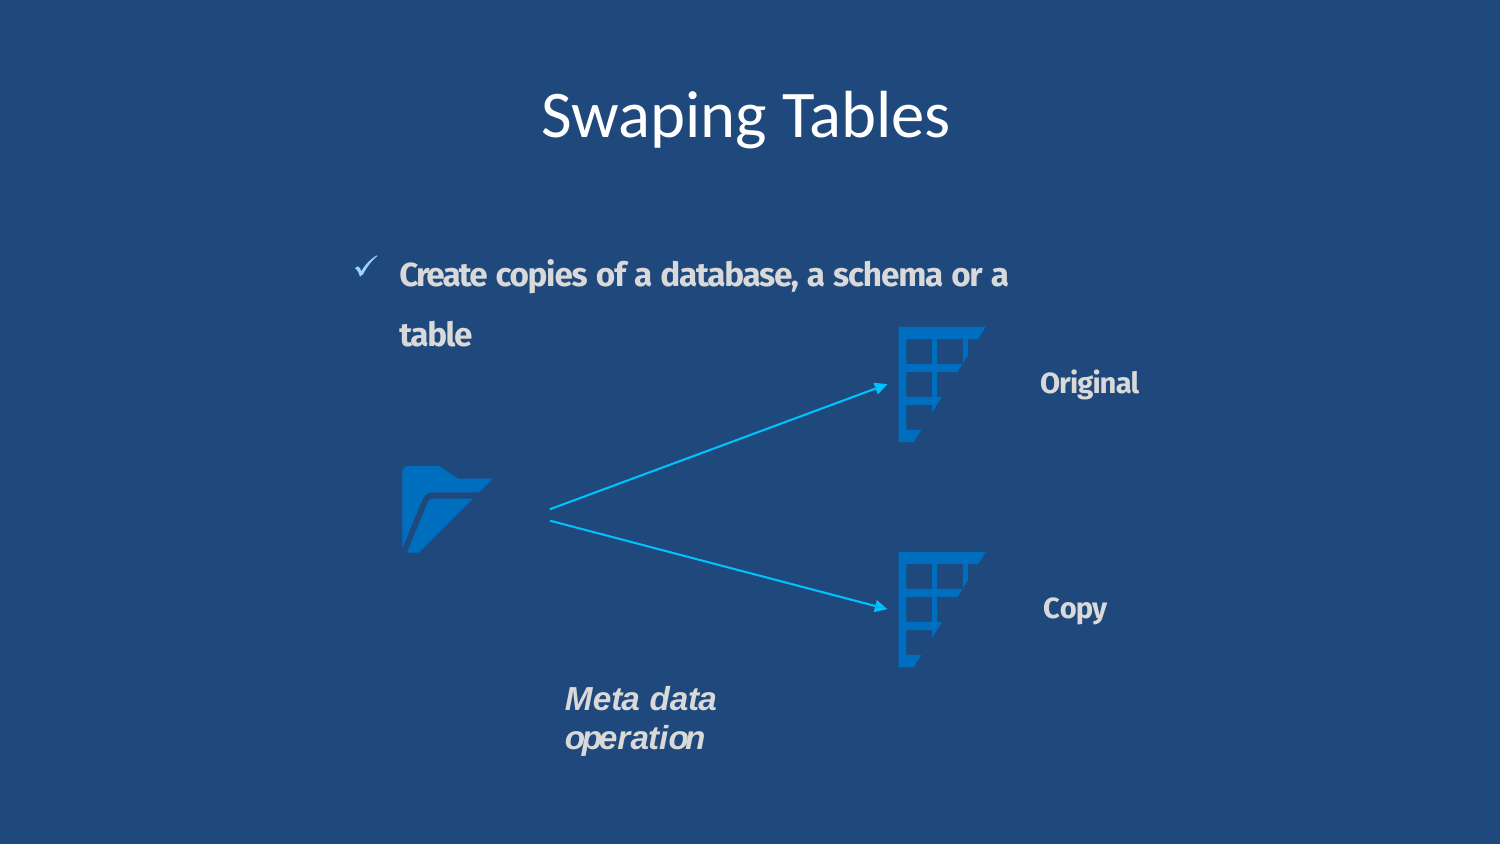

# Swaping Tables
Create copies of a database, a schema or a
table
Original

Copy
Meta data operation